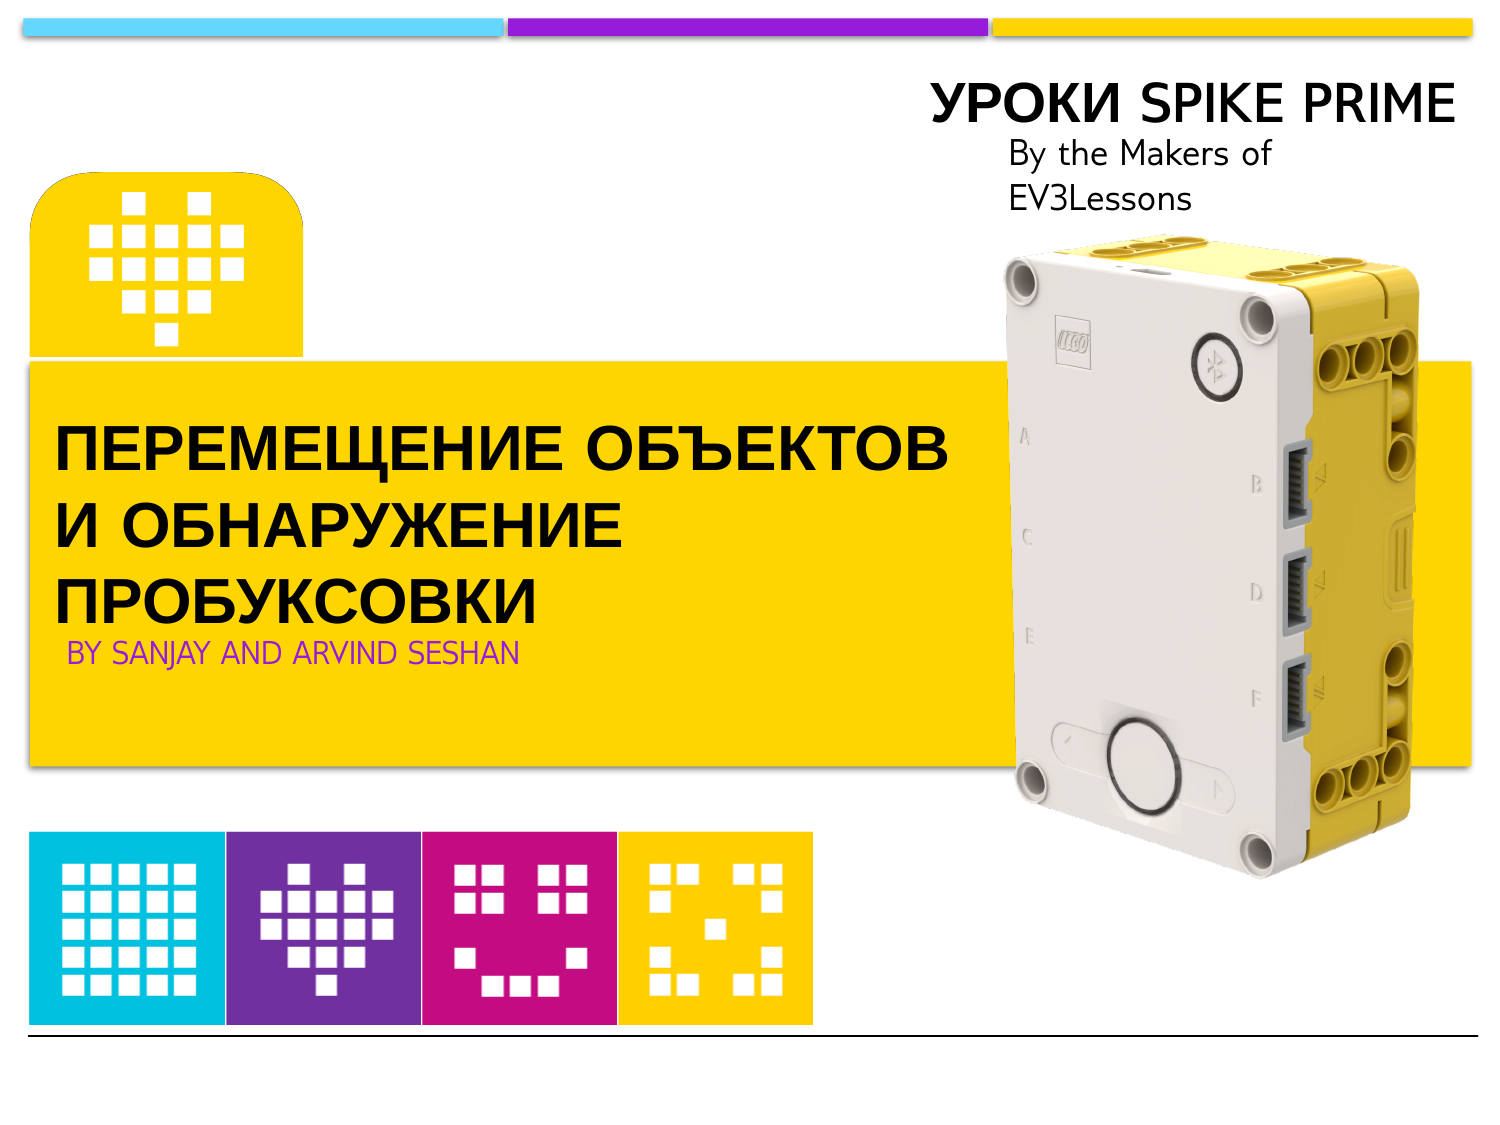

By the Makers of EV3Lessons

# Перемещение объектов и обнаружение пробуксовки
By sanjay and Arvind Seshan